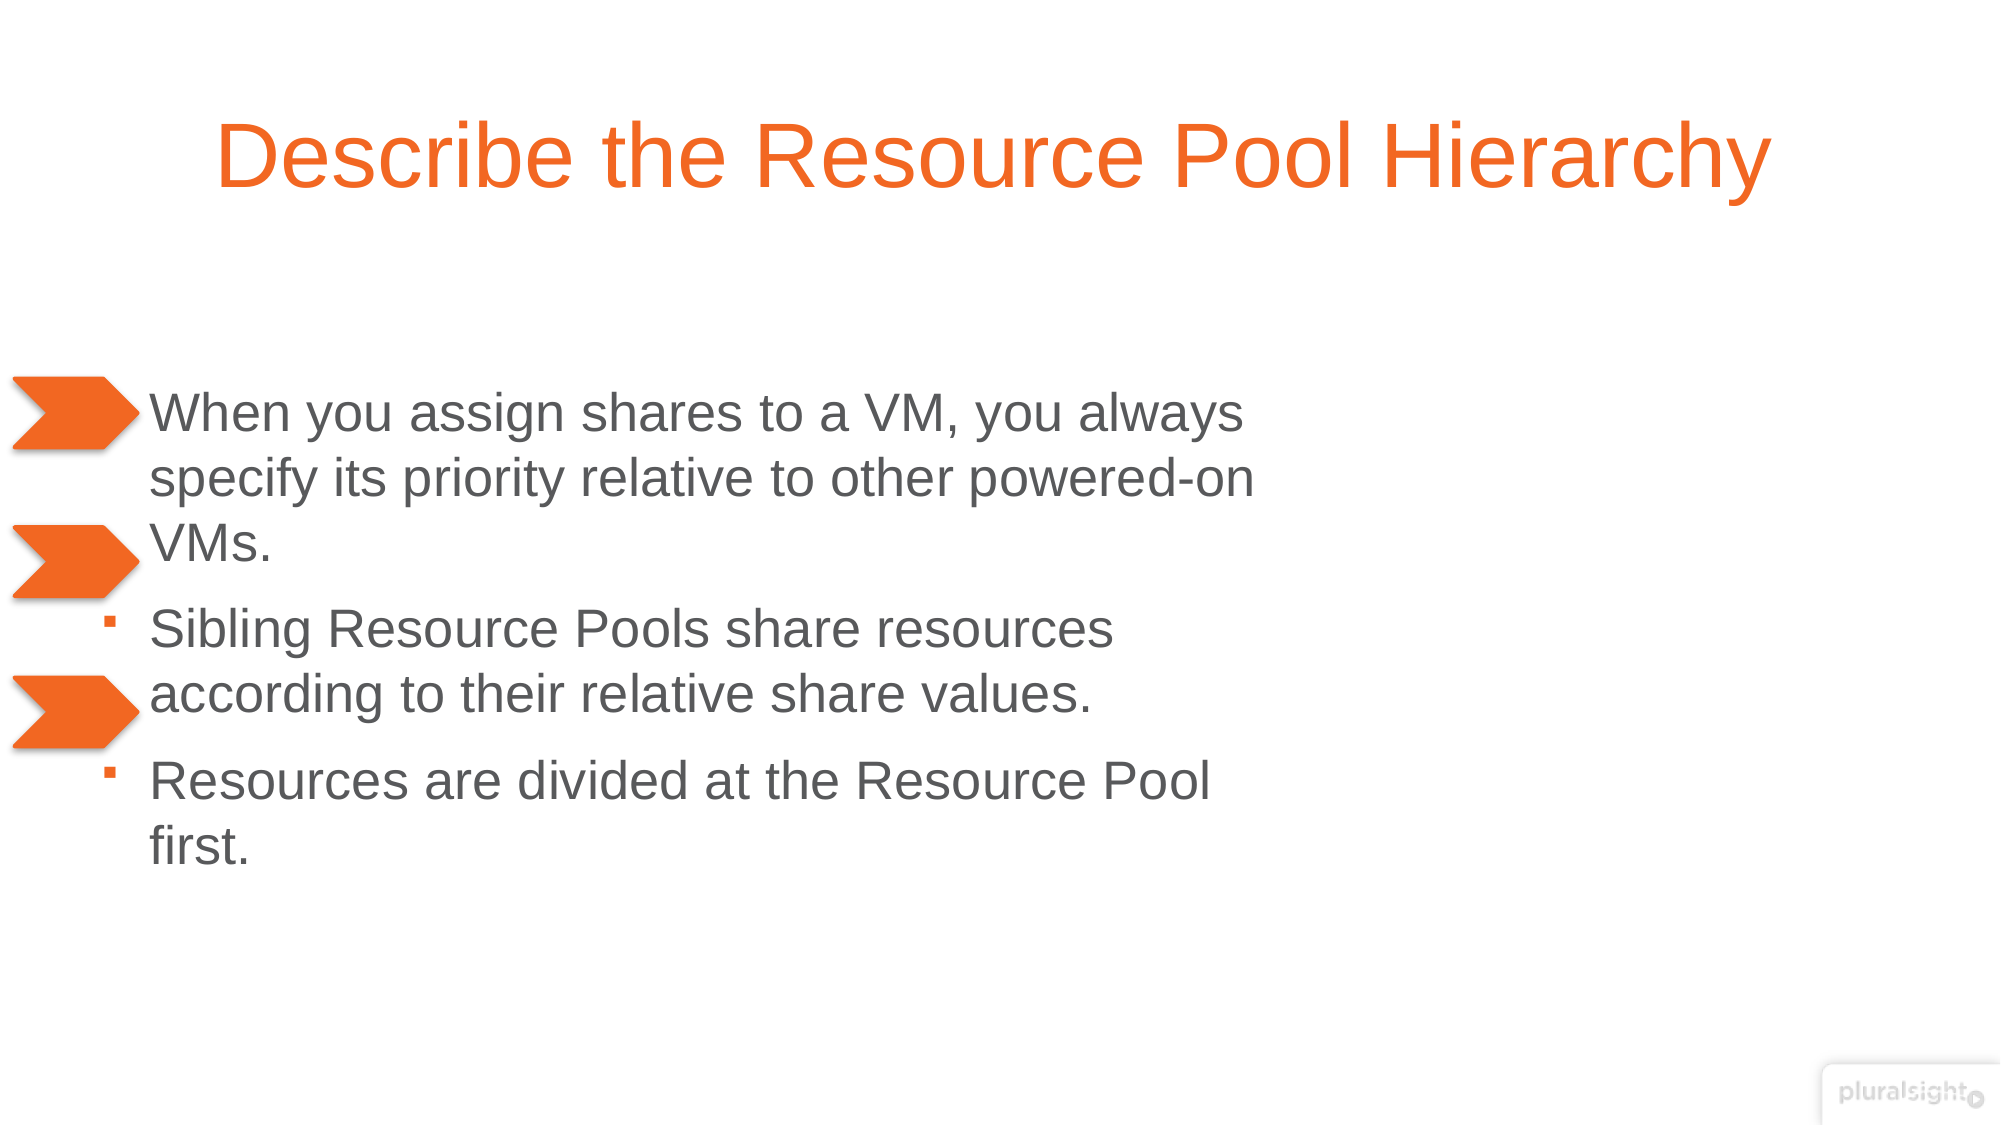

# Describe the Resource Pool Hierarchy

When you assign shares to a VM, you always specify its priority relative to other powered-on VMs.
Sibling Resource Pools share resources according to their relative share values.
Resources are divided at the Resource Pool first.